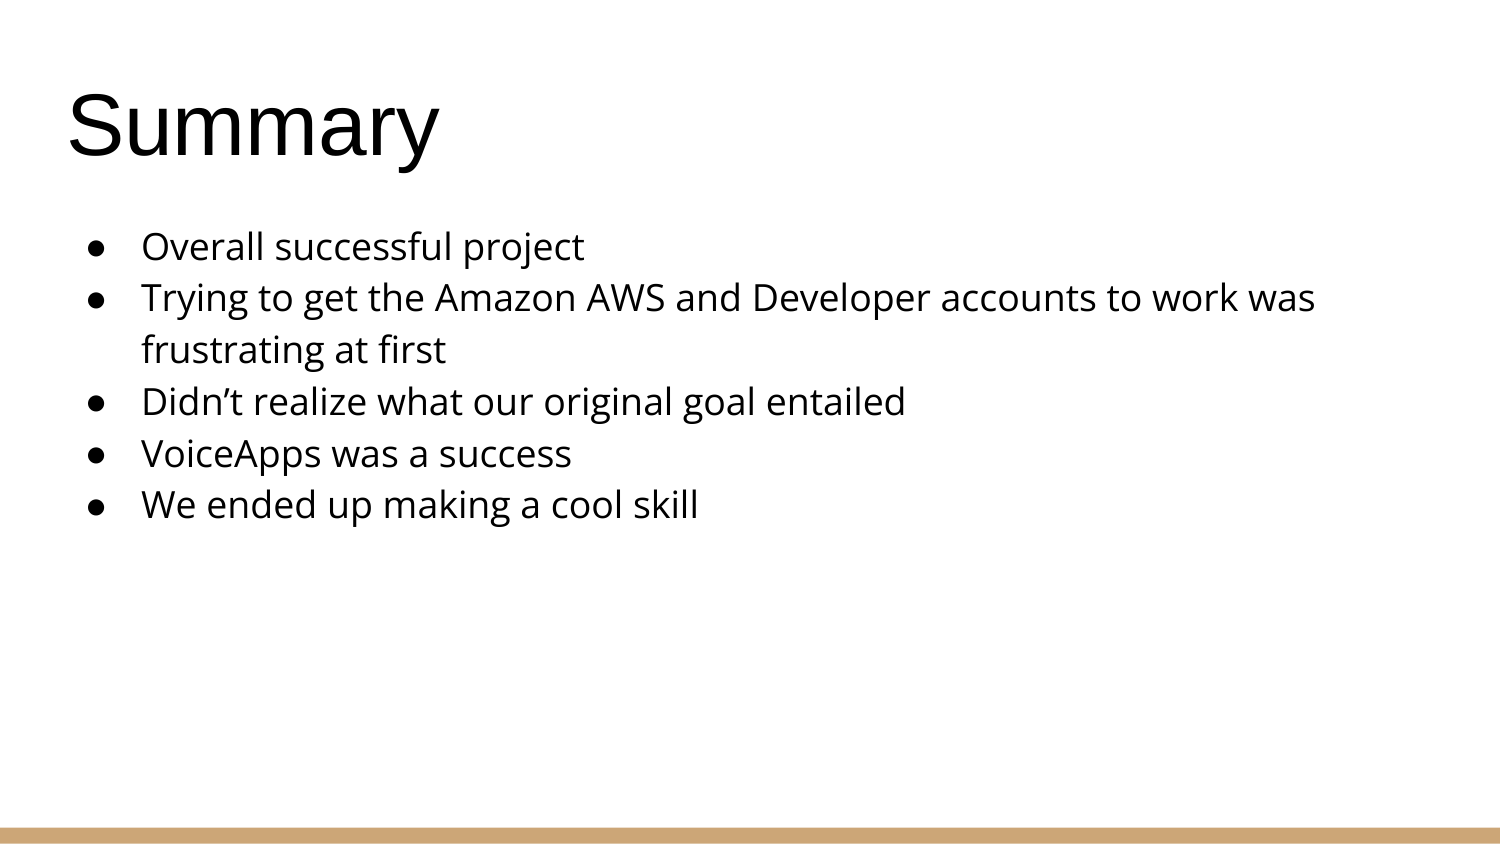

# Summary
Overall successful project
Trying to get the Amazon AWS and Developer accounts to work was frustrating at first
Didn’t realize what our original goal entailed
VoiceApps was a success
We ended up making a cool skill